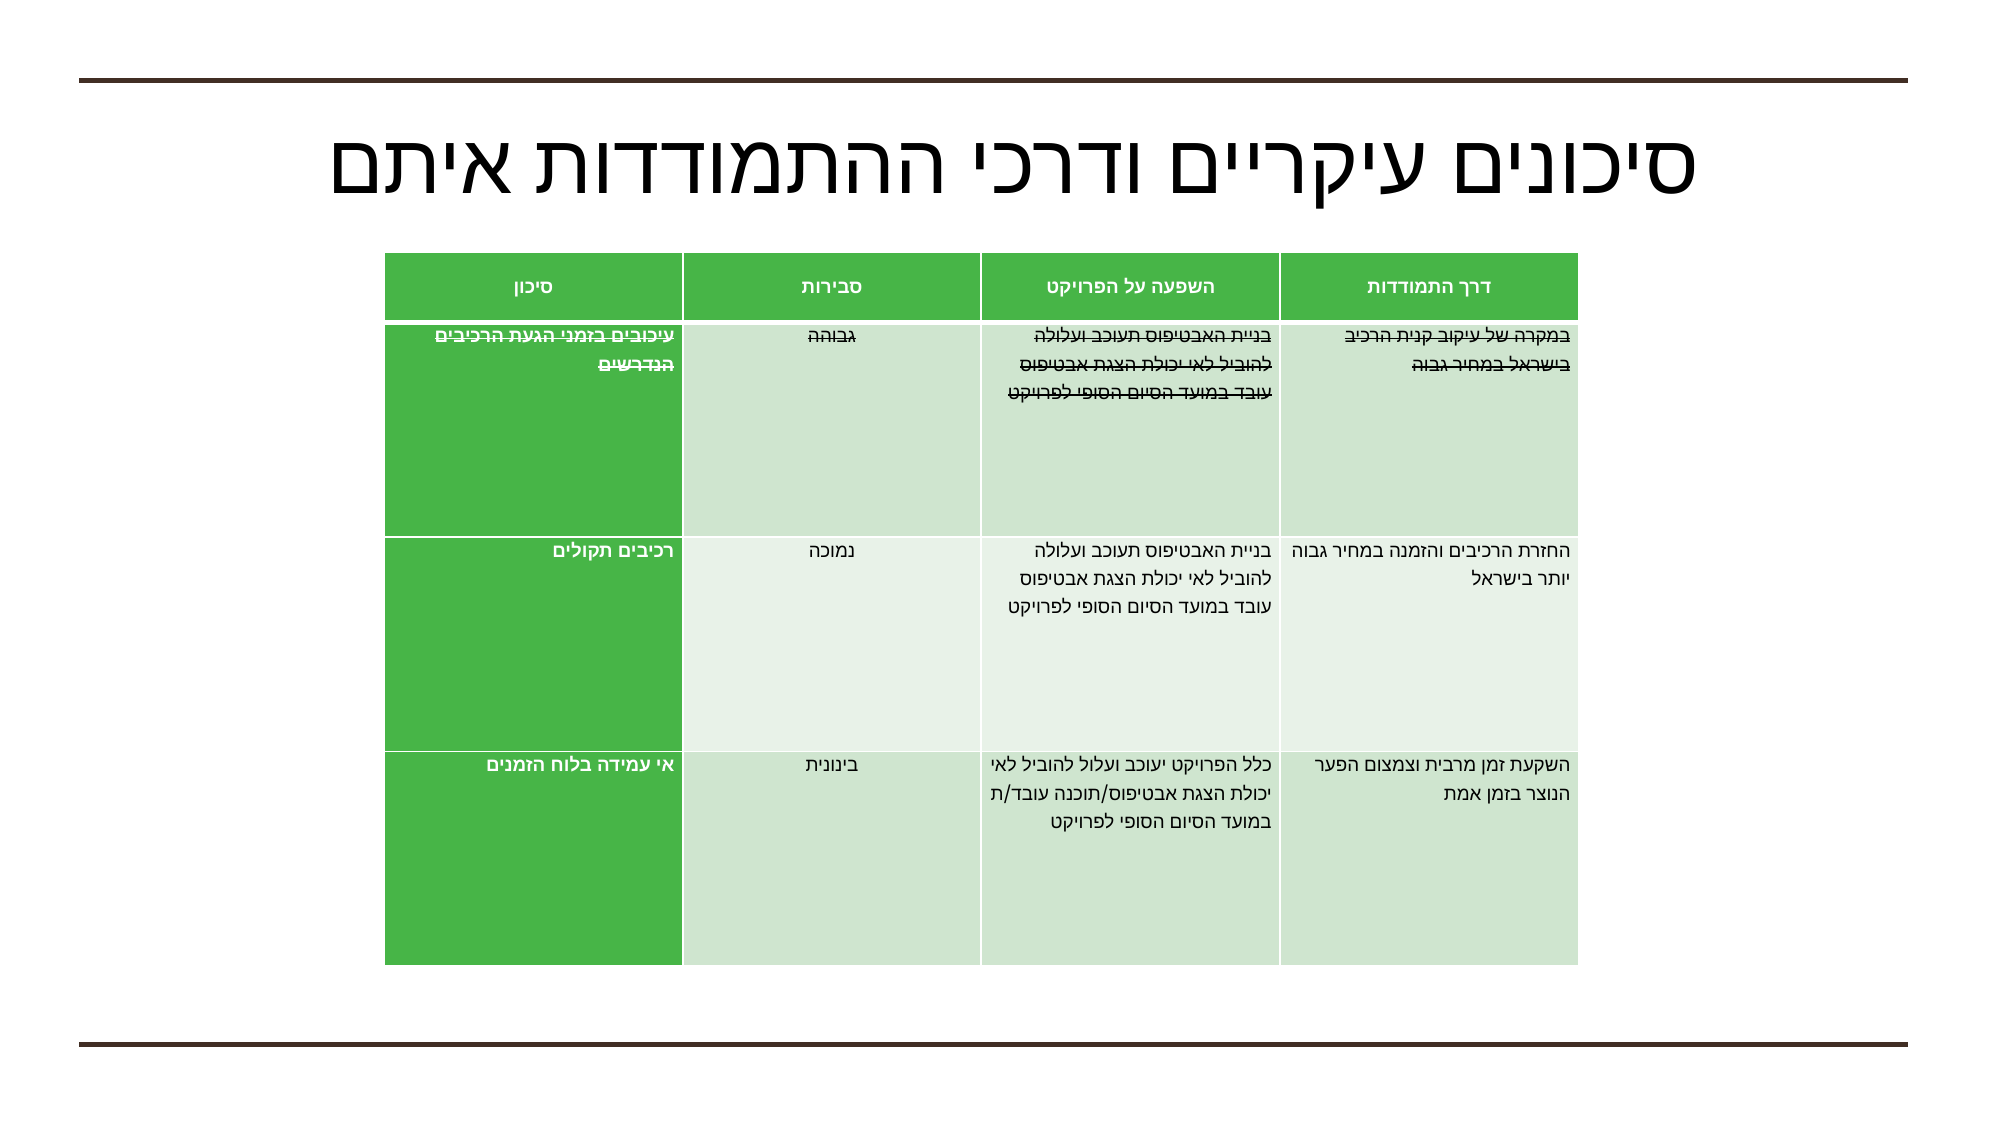

# סיכונים עיקריים ודרכי ההתמודדות איתם
| סיכון | סבירות | השפעה על הפרויקט | דרך התמודדות |
| --- | --- | --- | --- |
| עיכובים בזמני הגעת הרכיבים הנדרשים | גבוהה | בניית האבטיפוס תעוכב ועלולה להוביל לאי יכולת הצגת אבטיפוס עובד במועד הסיום הסופי לפרויקט | במקרה של עיקוב קנית הרכיב בישראל במחיר גבוה |
| רכיבים תקולים | נמוכה | בניית האבטיפוס תעוכב ועלולה להוביל לאי יכולת הצגת אבטיפוס עובד במועד הסיום הסופי לפרויקט | החזרת הרכיבים והזמנה במחיר גבוה יותר בישראל |
| אי עמידה בלוח הזמנים | בינונית | כלל הפרויקט יעוכב ועלול להוביל לאי יכולת הצגת אבטיפוס/תוכנה עובד/ת במועד הסיום הסופי לפרויקט | השקעת זמן מרבית וצמצום הפער הנוצר בזמן אמת |